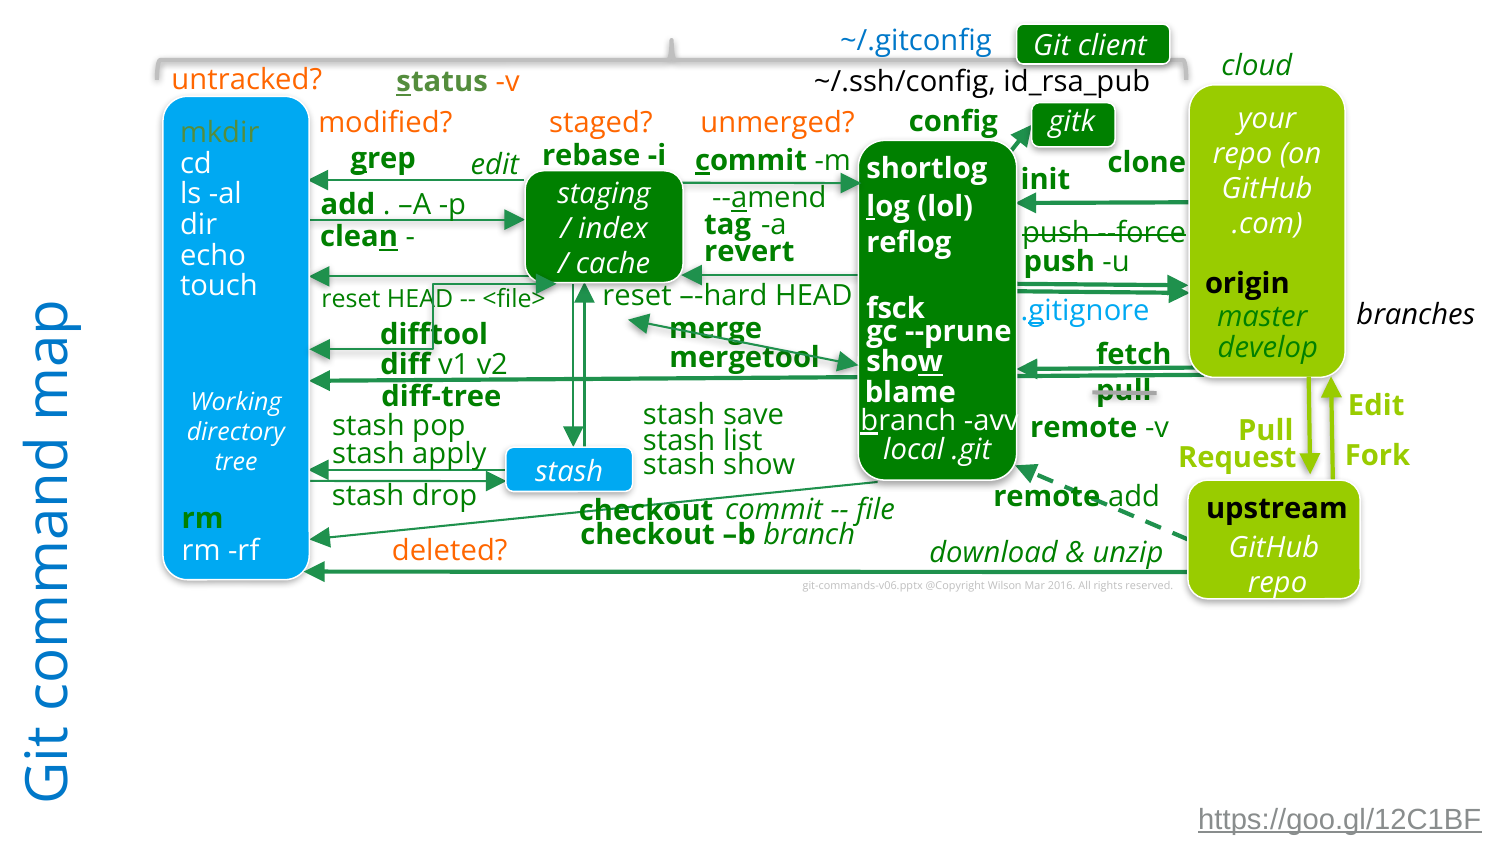

~/.gitconfig
Git client
cloud
untracked?
~/.ssh/config, id_rsa_pub
status -v
your
repo (on
GitHub
.com)

config

Working directory
tree

modified?
staged?
unmerged?
gitk
mkdir
rebase -i
grep
commit -m
clone
cd
edit
local .git
shortlog
init
ls -al
staging
/ index
/ cache
--amend
add . –A -p
log (lol)
-a
dir
tag
push --force
clean -
reflog
revert
echo
push -u
origin
touch
reset –-hard HEAD
reset HEAD -- <file>
fsck
branches
master
.gitignore
merge
gc --prune
difftool
develop
fetch
mergetool
show
diff v1 v2
merge
pull
blame
diff-tree
# Git command map
Edit
stash save
branch -avv
stash pop
remote -v
Pull
stash list
stash apply
Fork
Request
stash show
stash
stash drop
remote add
GitHub
 repo

upstream
commit -- file
checkout
rm
checkout –b branch
rm -rf
deleted?
download & unzip
git-commands-v06.pptx @Copyright Wilson Mar 2016. All rights reserved.
https://goo.gl/12C1BF